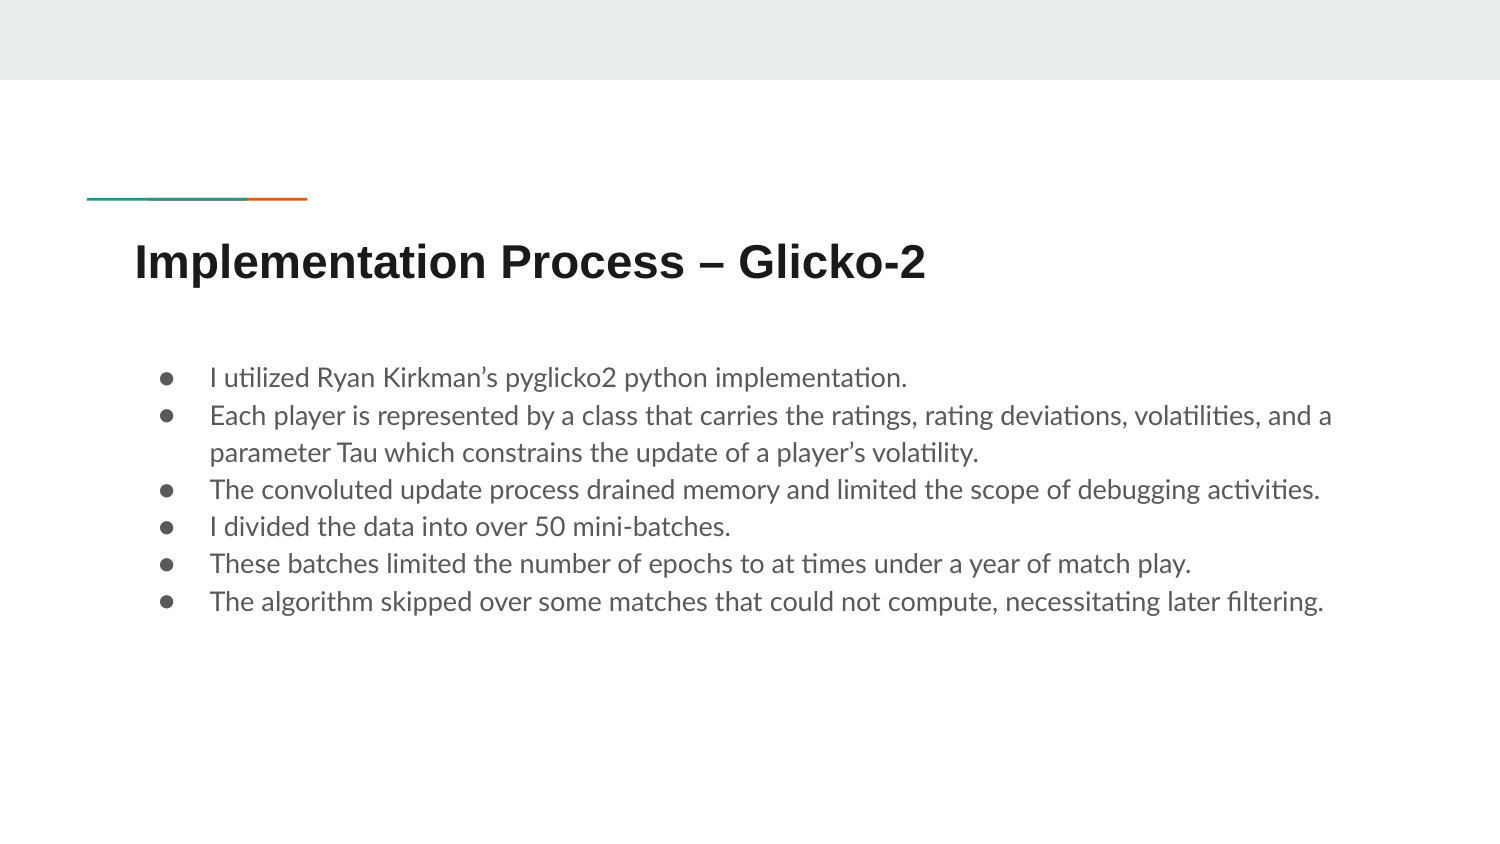

# Implementation Process – Glicko-2
I utilized Ryan Kirkman’s pyglicko2 python implementation.
Each player is represented by a class that carries the ratings, rating deviations, volatilities, and a parameter Tau which constrains the update of a player’s volatility.
The convoluted update process drained memory and limited the scope of debugging activities.
I divided the data into over 50 mini-batches.
These batches limited the number of epochs to at times under a year of match play.
The algorithm skipped over some matches that could not compute, necessitating later filtering.